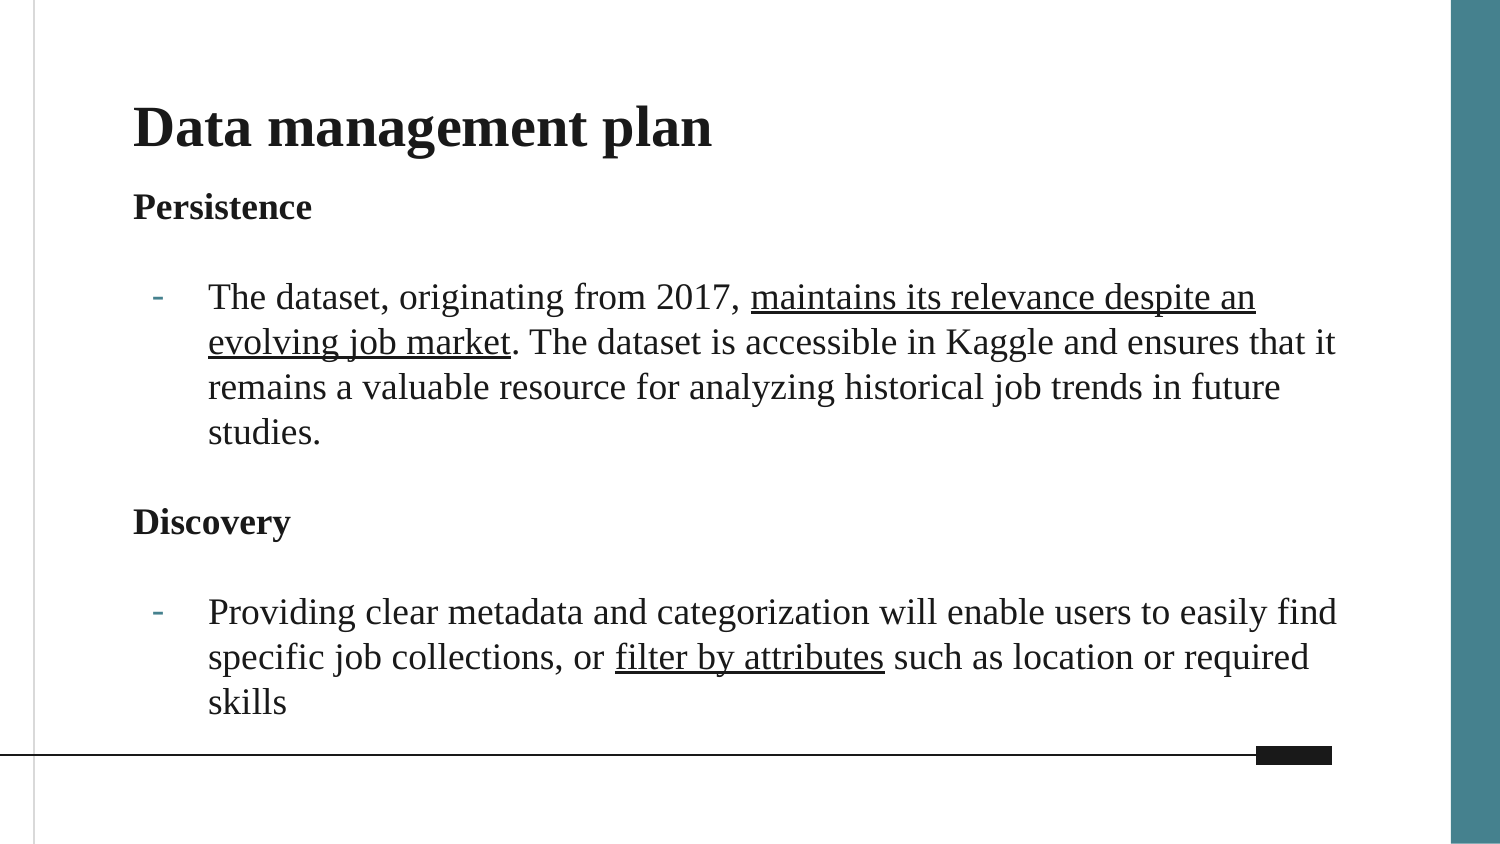

# Data management plan
Persistence

The dataset, originating from 2017, maintains its relevance despite an evolving job market. The dataset is accessible in Kaggle and ensures that it remains a valuable resource for analyzing historical job trends in future studies.

Discovery

Providing clear metadata and categorization will enable users to easily find specific job collections, or filter by attributes such as location or required skills